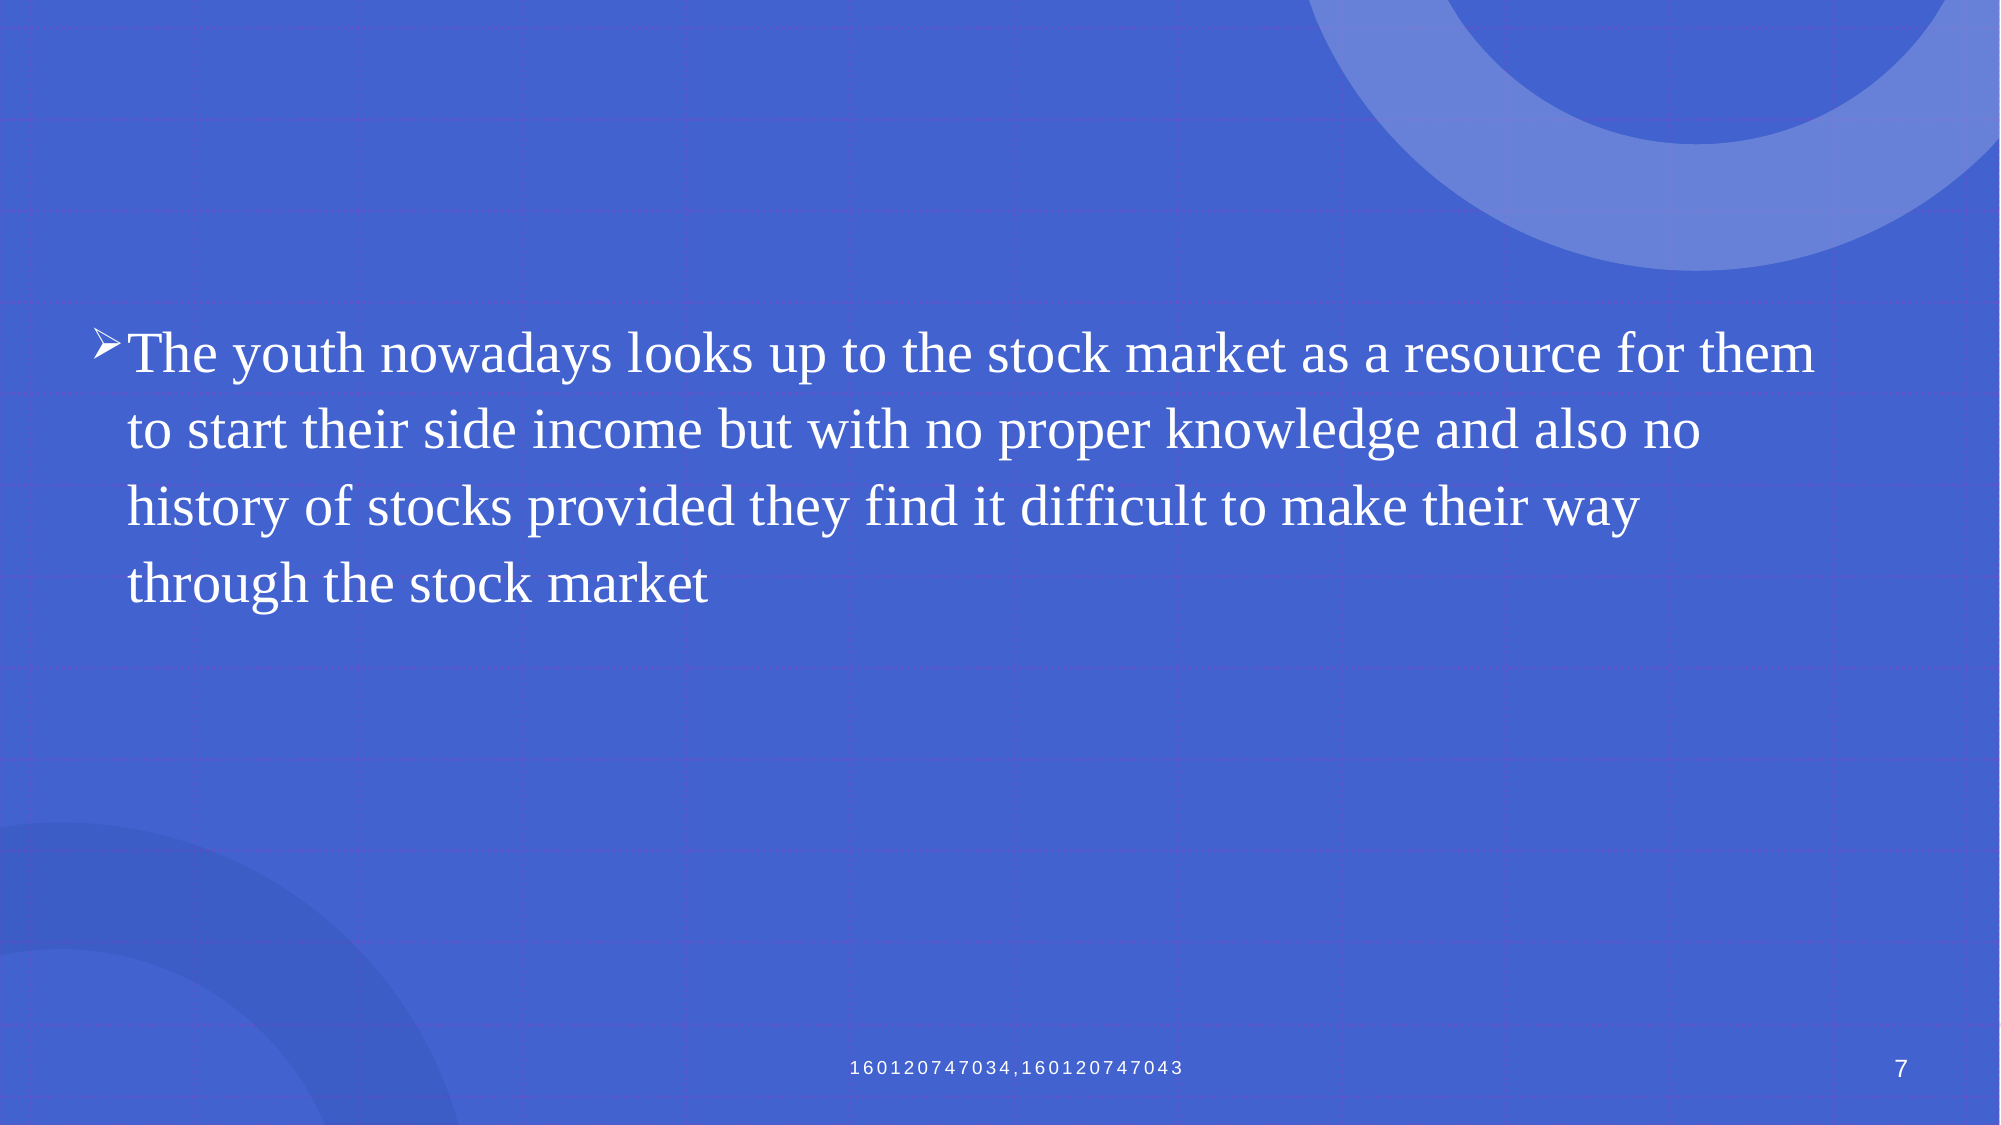

#
The youth nowadays looks up to the stock market as a resource for them to start their side income but with no proper knowledge and also no history of stocks provided they find it difficult to make their way through the stock market

160120747034,160120747043
7